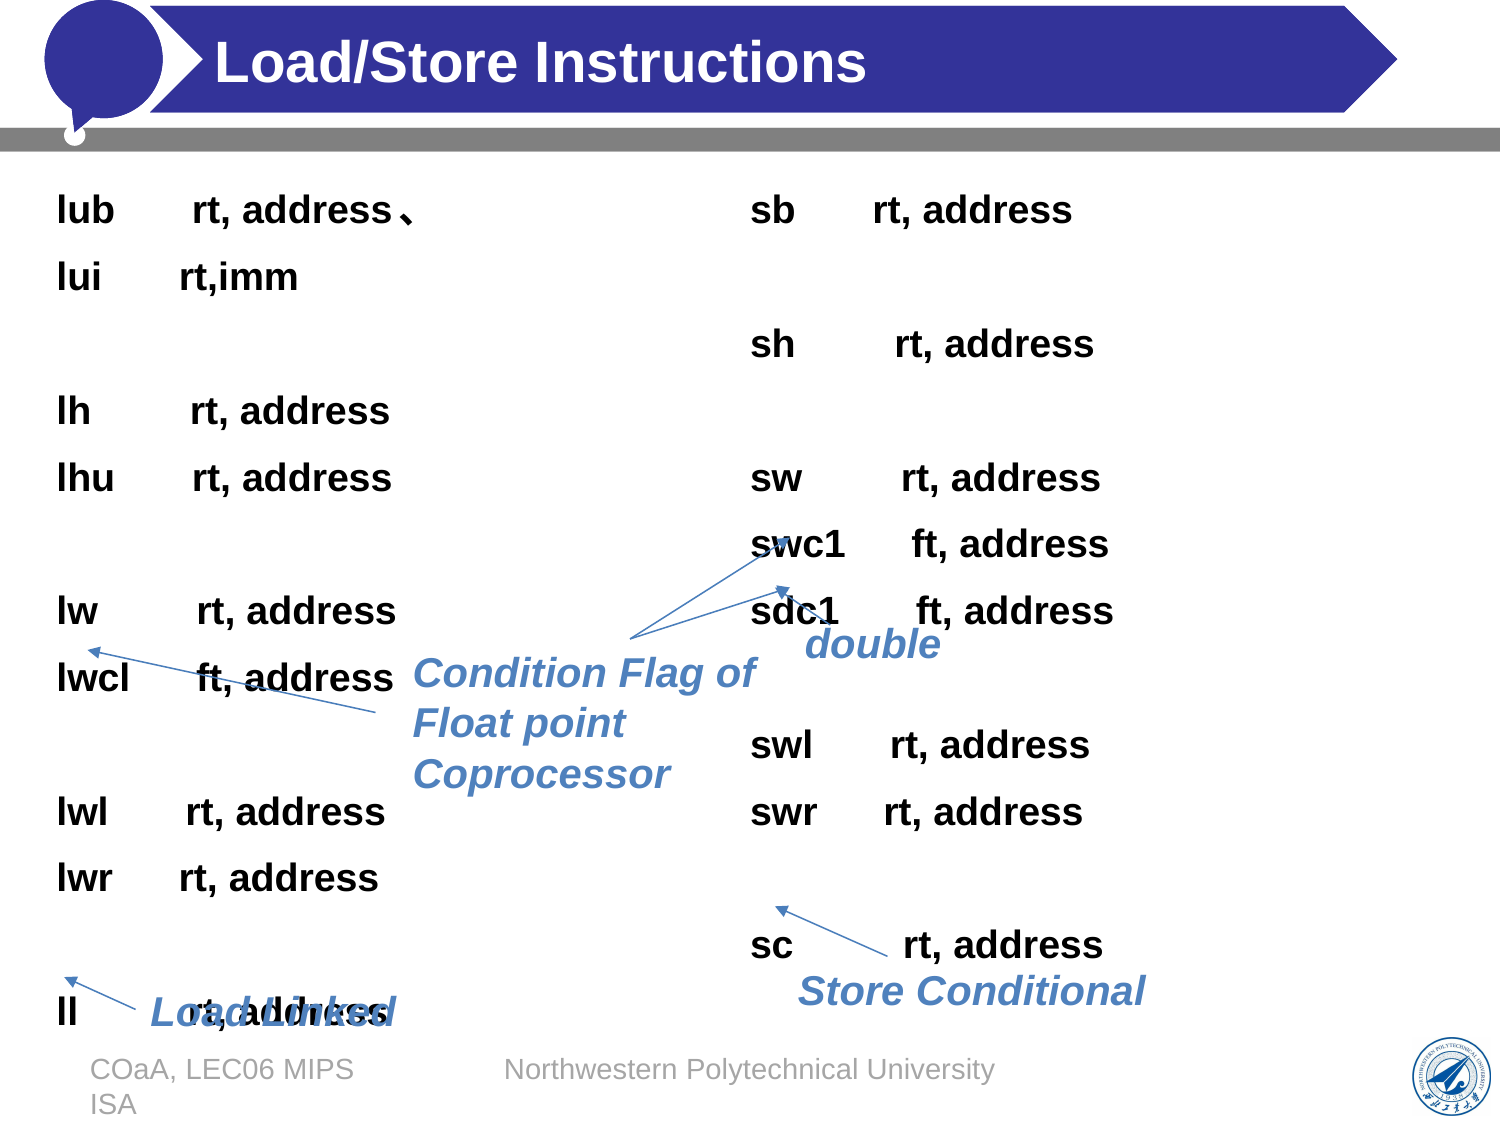

# Load/Store Instructions

lub       rt, address、
lui       rt,imm

lh         rt, address
lhu       rt, address

lw         rt, address
lwcl      ft, address

lwl       rt, address
lwr      rt, address

ll          rt, address
sb       rt, address

sh         rt, address

sw         rt, address
swc1      ft, address
sdc1       ft, address

swl       rt, address
swr      rt, address

sc          rt, address
double
Condition Flag of Float point Coprocessor
Store Conditional
Load Linked
COaA, LEC06 MIPS ISA
Northwestern Polytechnical University
13